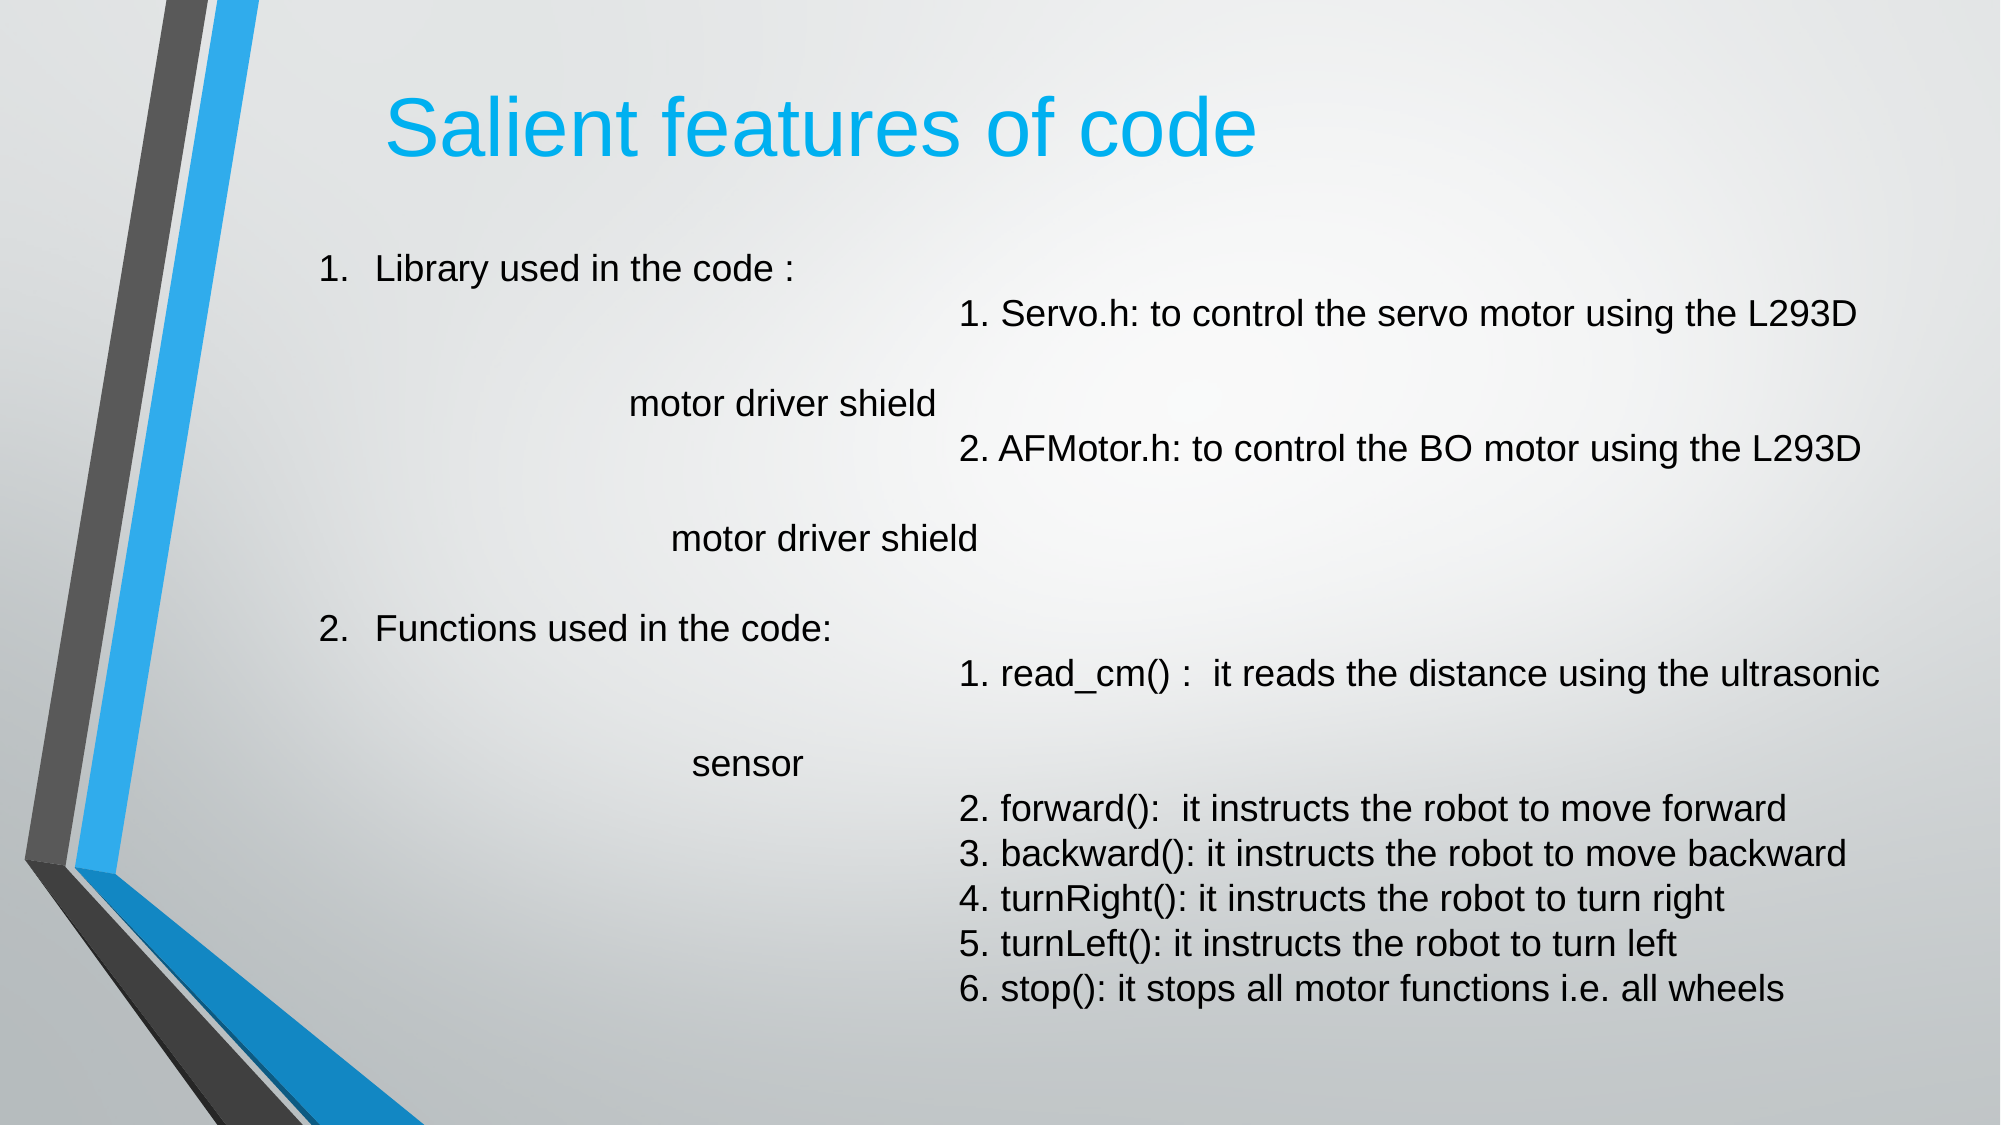

# Salient features of code
Library used in the code :
                                                             1. Servo.h: to control the servo motor using the L293D 												 motor driver shield
                                                             2. AFMotor.h: to control the BO motor using the L293D 												     motor driver shield

Functions used in the code:
                                                             1. read_cm() :  it reads the distance using the ultrasonic 												       sensor
                                                             2. forward():  it instructs the robot to move forward
                                                             3. backward(): it instructs the robot to move backward
                                                             4. turnRight(): it instructs the robot to turn right
                                                             5. turnLeft(): it instructs the robot to turn left
                                                             6. stop(): it stops all motor functions i.e. all wheels